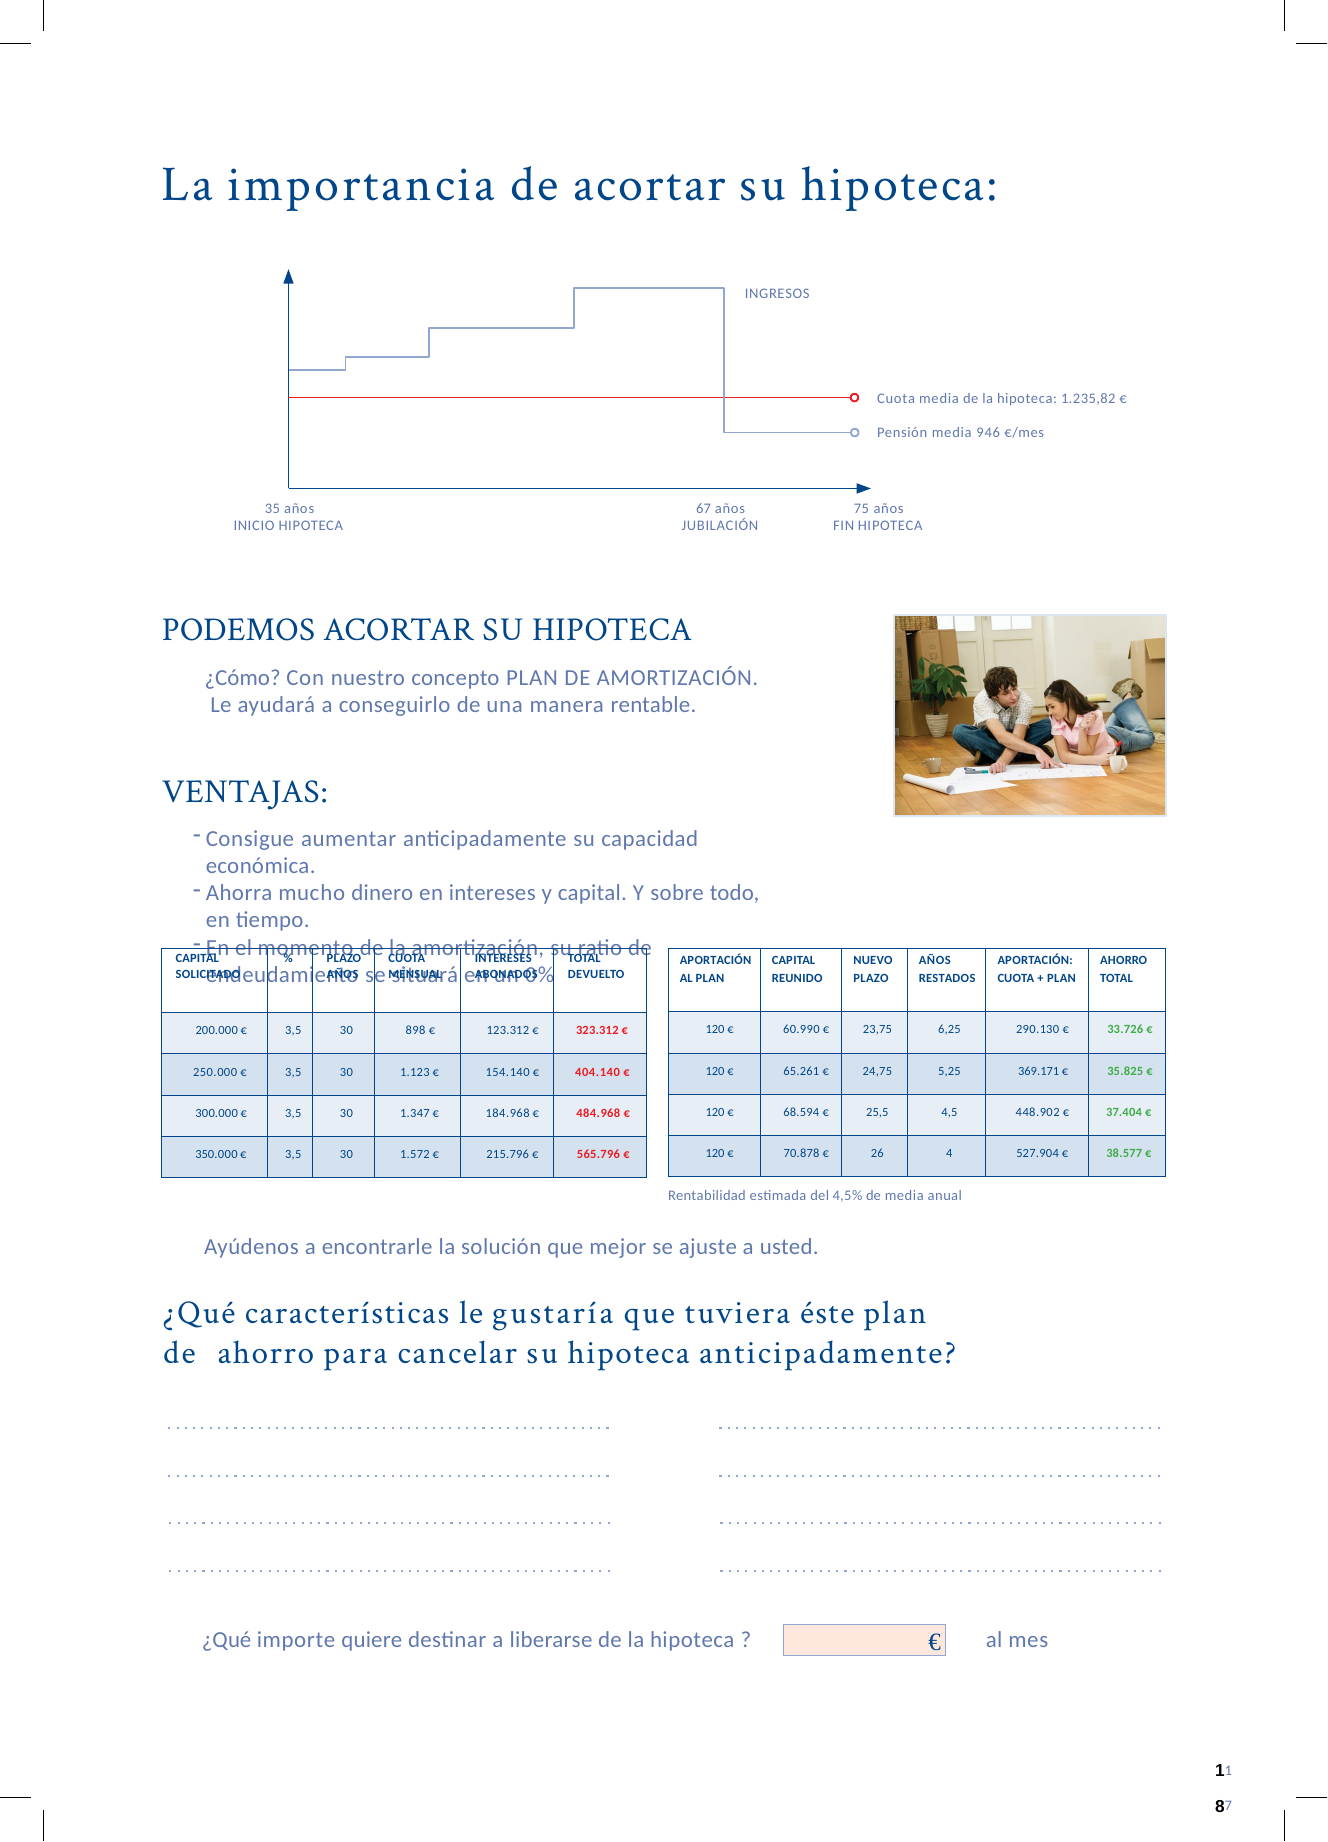

# La importancia de acortar su hipoteca:

INGRESOS

Cuota media de la hipoteca: 1.235,82 €
Pensión media 946 €/mes

35 años  INICIO HIPOTECA
67 años  JUBILACIÓN
75 años  FIN HIPOTECA
PODEMOS ACORTAR SU HIPOTECA
¿Cómo? Con nuestro concepto PLAN DE AMORTIZACIÓN.  Le ayudará a conseguirlo de una manera rentable.

VENTAJAS:
Consigue aumentar anticipadamente su capacidad económica.
Ahorra mucho dinero en intereses y capital. Y sobre todo, en tiempo.
En el momento de la amortización, su ratio de endeudamiento se situará en un 0%

| CAPITAL SOLICITADO | % | PLAZO AÑOS | CUOTA MENSUAL | INTERESES ABONADOS | TOTAL DEVUELTO |
| --- | --- | --- | --- | --- | --- |
| 200.000 € | 3,5 | 30 | 898 € | 123.312 € | 323.312 € |
| 250.000 € | 3,5 | 30 | 1.123 € | 154.140 € | 404.140 € |
| 300.000 € | 3,5 | 30 | 1.347 € | 184.968 € | 484.968 € |
| 350.000 € | 3,5 | 30 | 1.572 € | 215.796 € | 565.796 € |
| APORTACIÓN AL PLAN | CAPITAL REUNIDO | NUEVO PLAZO | AÑOS RESTADOS | APORTACIÓN: CUOTA + PLAN | AHORRO TOTAL |
| --- | --- | --- | --- | --- | --- |
| 120 € | 60.990 € | 23,75 | 6,25 | 290.130 € | 33.726 € |
| 120 € | 65.261 € | 24,75 | 5,25 | 369.171 € | 35.825 € |
| 120 € | 68.594 € | 25,5 | 4,5 | 448.902 € | 37.404 € |
| 120 € | 70.878 € | 26 | 4 | 527.904 € | 38.577 € |
Rentabilidad estimada del 4,5% de media anual
Ayúdenos a encontrarle la solución que mejor se ajuste a usted.

¿Qué características le gustaría que tuviera éste plan de  ahorro para cancelar su hipoteca anticipadamente?

¿Qué importe quiere destinar a liberarse de la hipoteca ?
al mes
€
1187